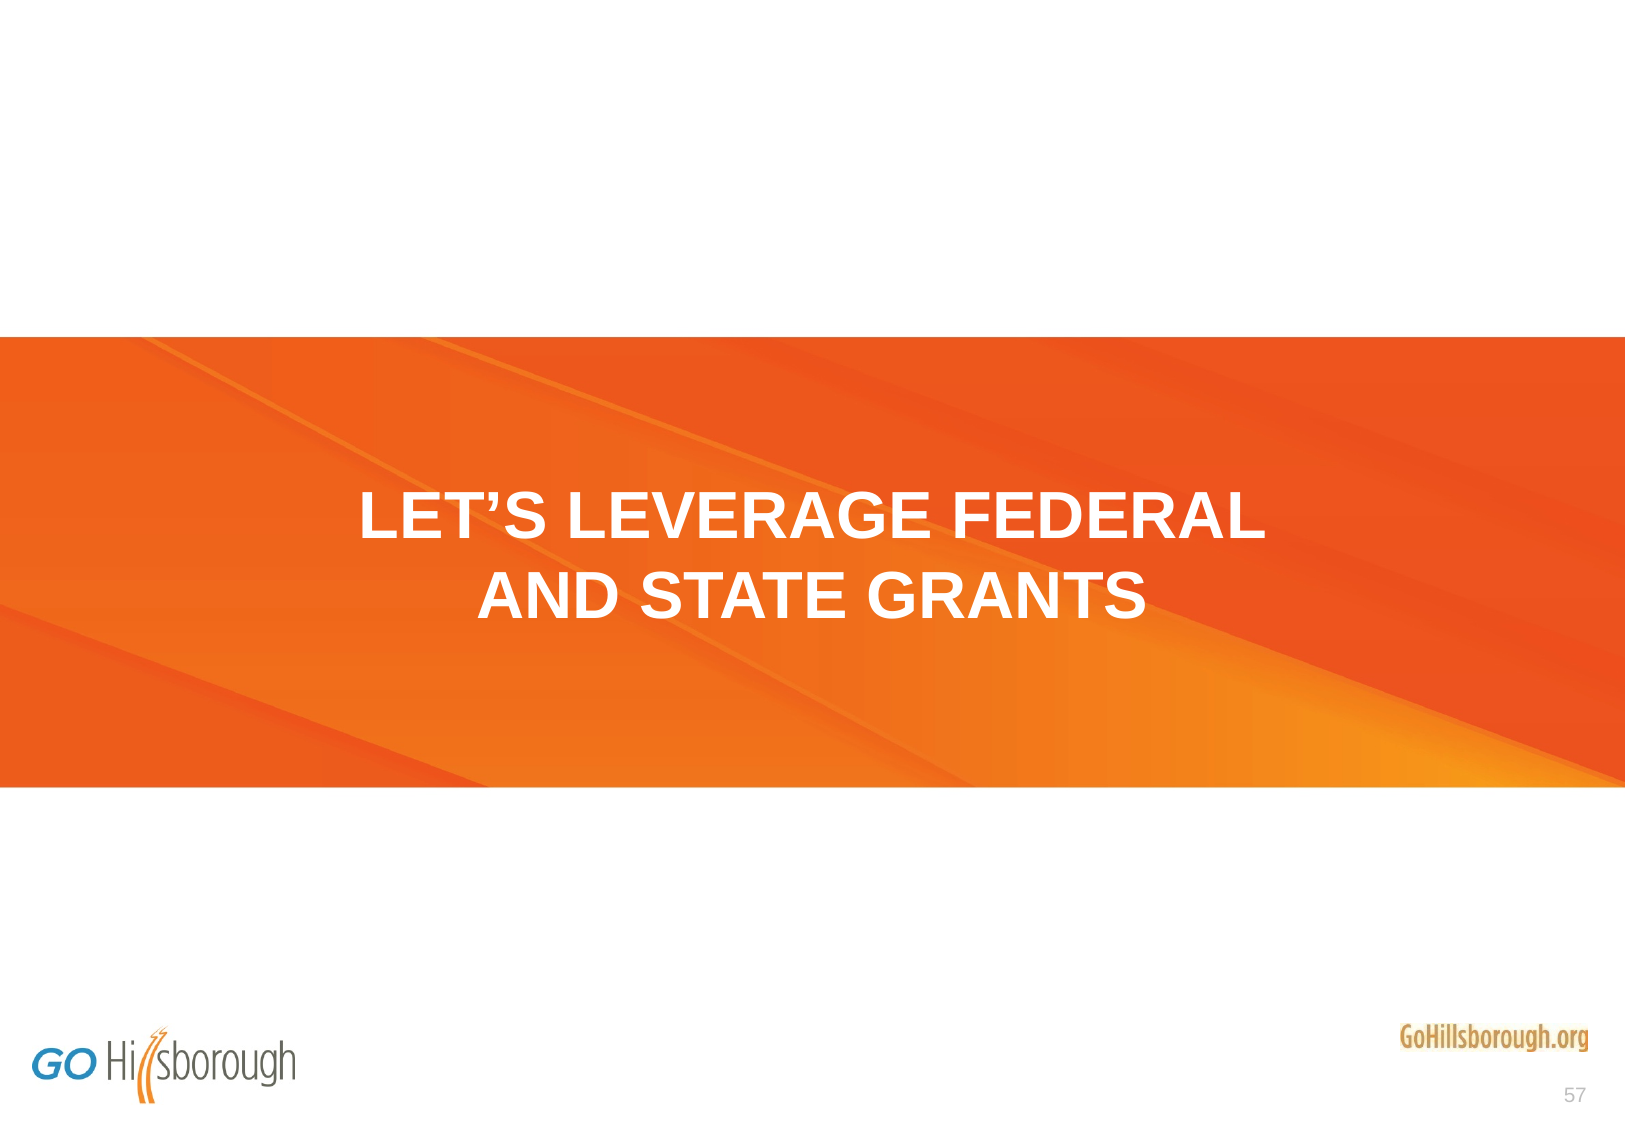

# LET’S LEVERAGE FEDERAL AND STATE GRANTS